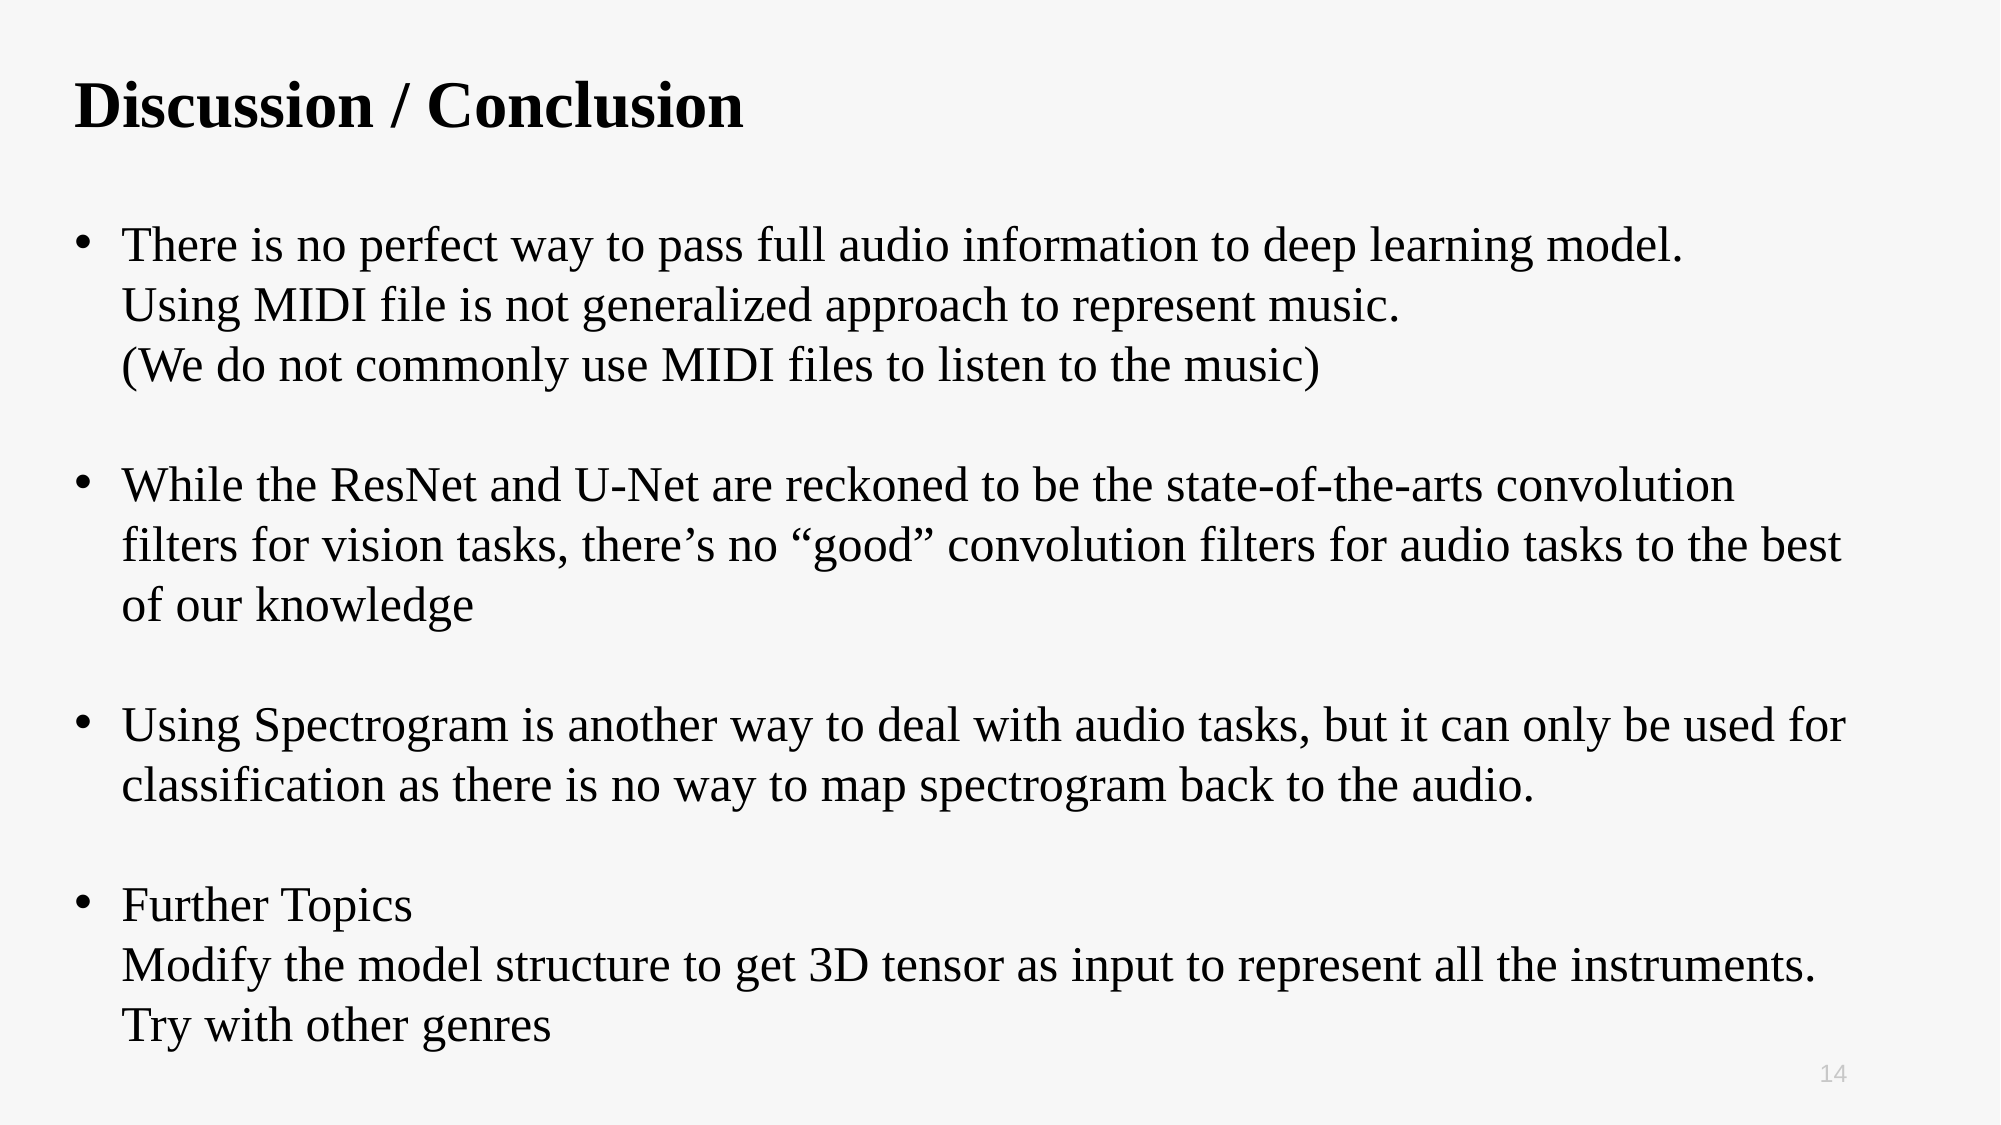

Discussion / Conclusion
There is no perfect way to pass full audio information to deep learning model.
Using MIDI file is not generalized approach to represent music.
(We do not commonly use MIDI files to listen to the music)
While the ResNet and U-Net are reckoned to be the state-of-the-arts convolution filters for vision tasks, there’s no “good” convolution filters for audio tasks to the best of our knowledge
Using Spectrogram is another way to deal with audio tasks, but it can only be used for classification as there is no way to map spectrogram back to the audio.
Further Topics
Modify the model structure to get 3D tensor as input to represent all the instruments.
Try with other genres
14